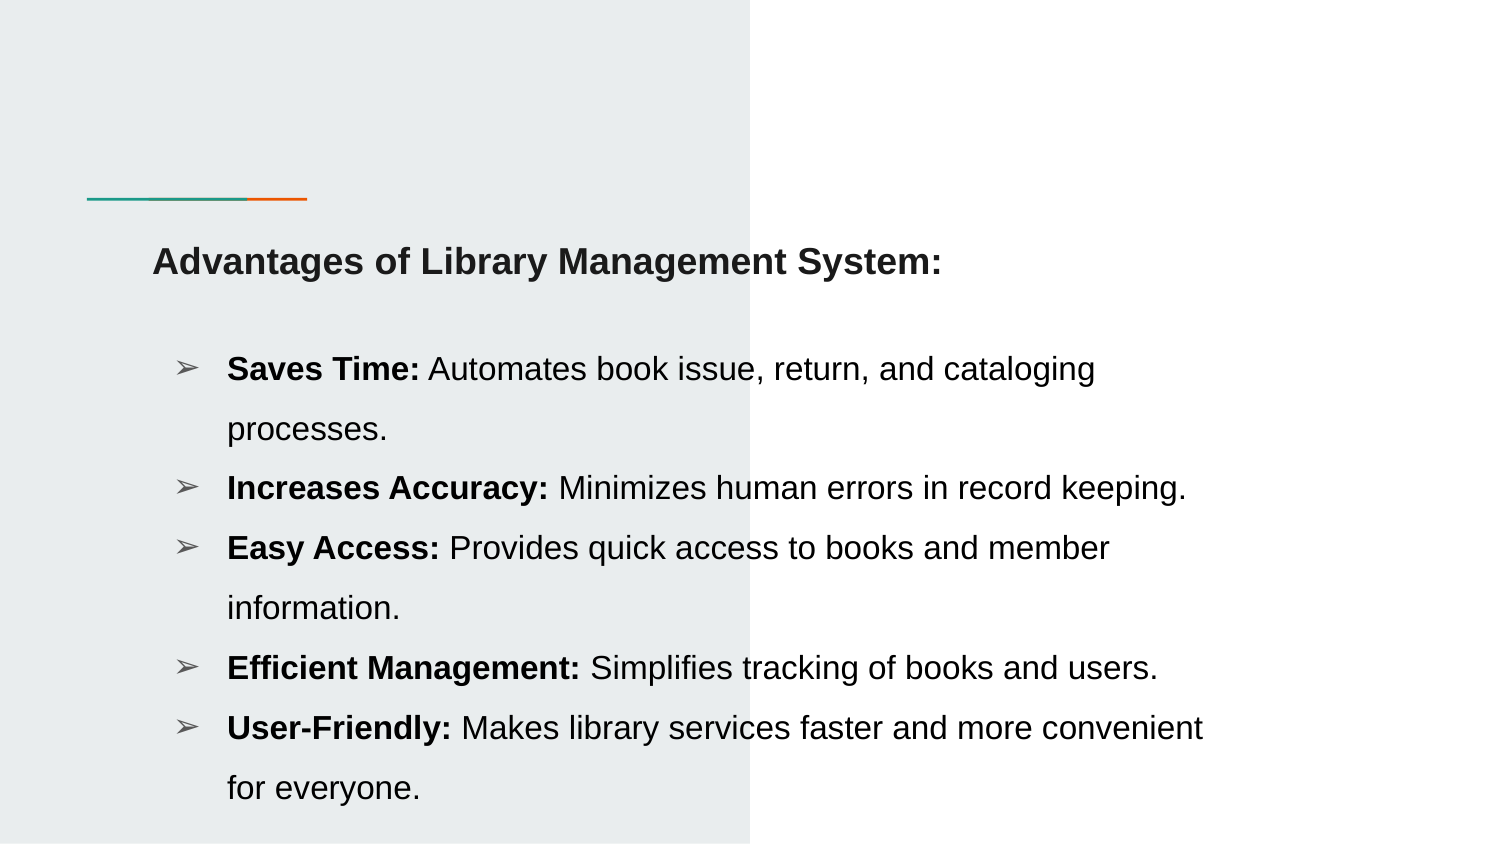

Advantages of Library Management System:

Saves Time: Automates book issue, return, and cataloging processes.
Increases Accuracy: Minimizes human errors in record keeping.
Easy Access: Provides quick access to books and member information.
Efficient Management: Simplifies tracking of books and users.
User-Friendly: Makes library services faster and more convenient for everyone.
1